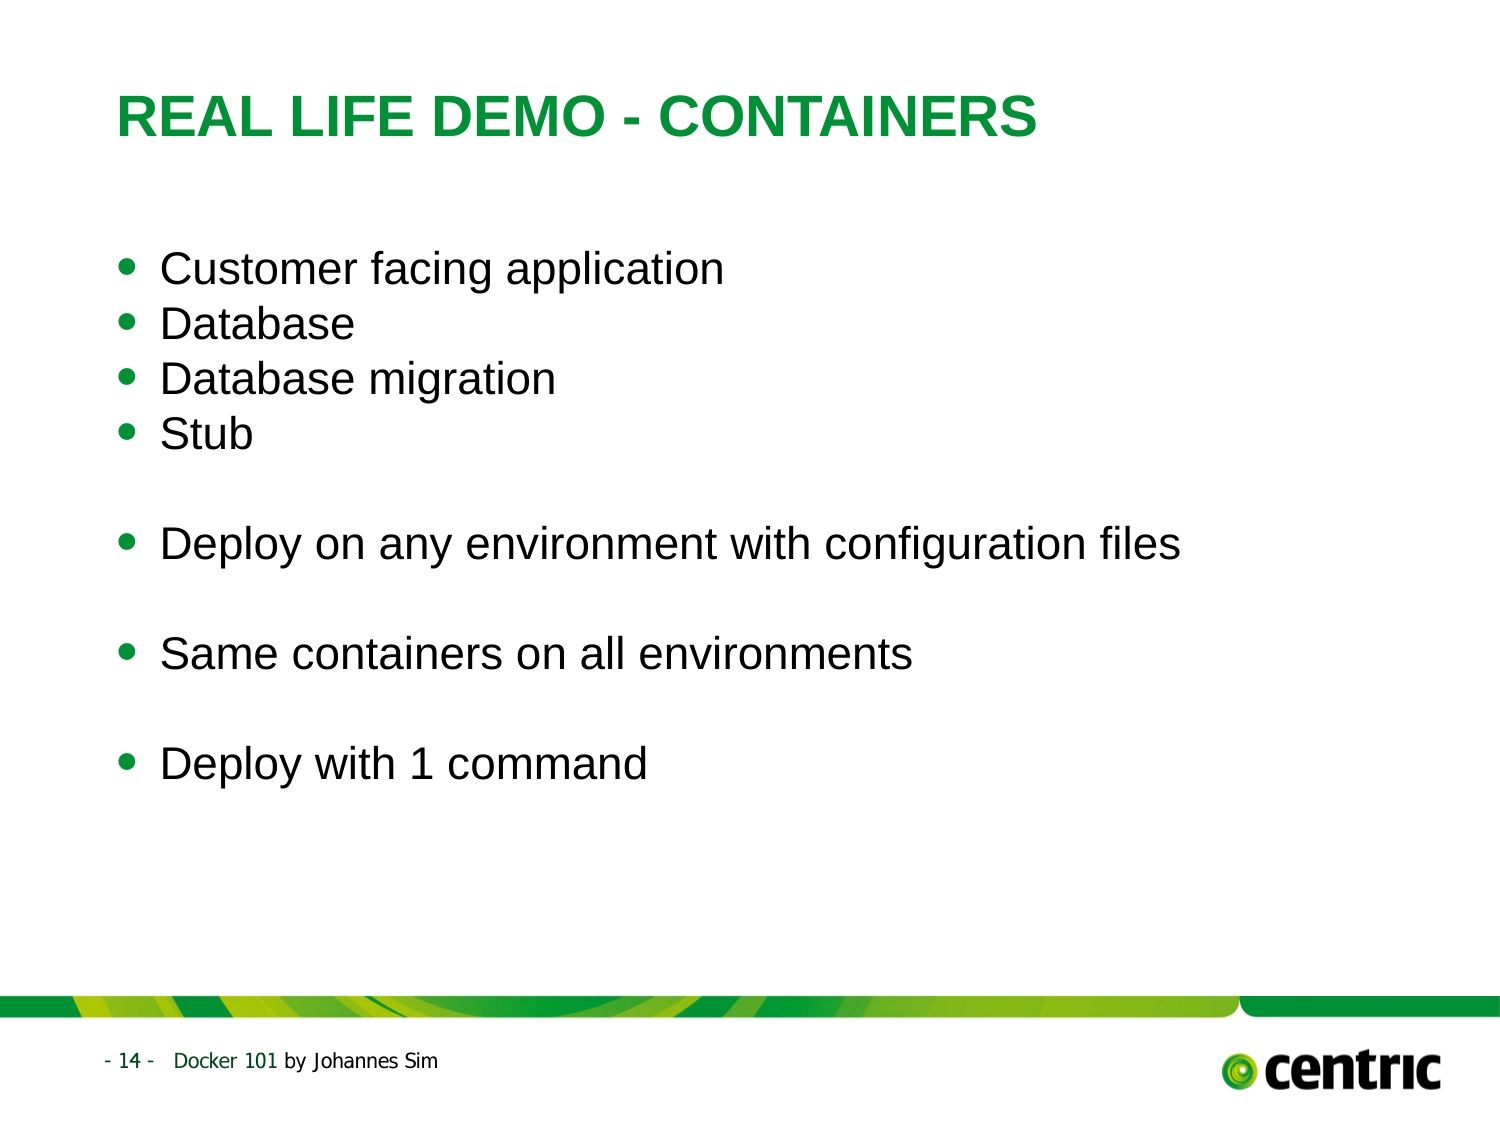

# Real life DeMO - CONTAINERS
Customer facing application
Database
Database migration
Stub

Deploy on any environment with configuration files

Same containers on all environments

Deploy with 1 command